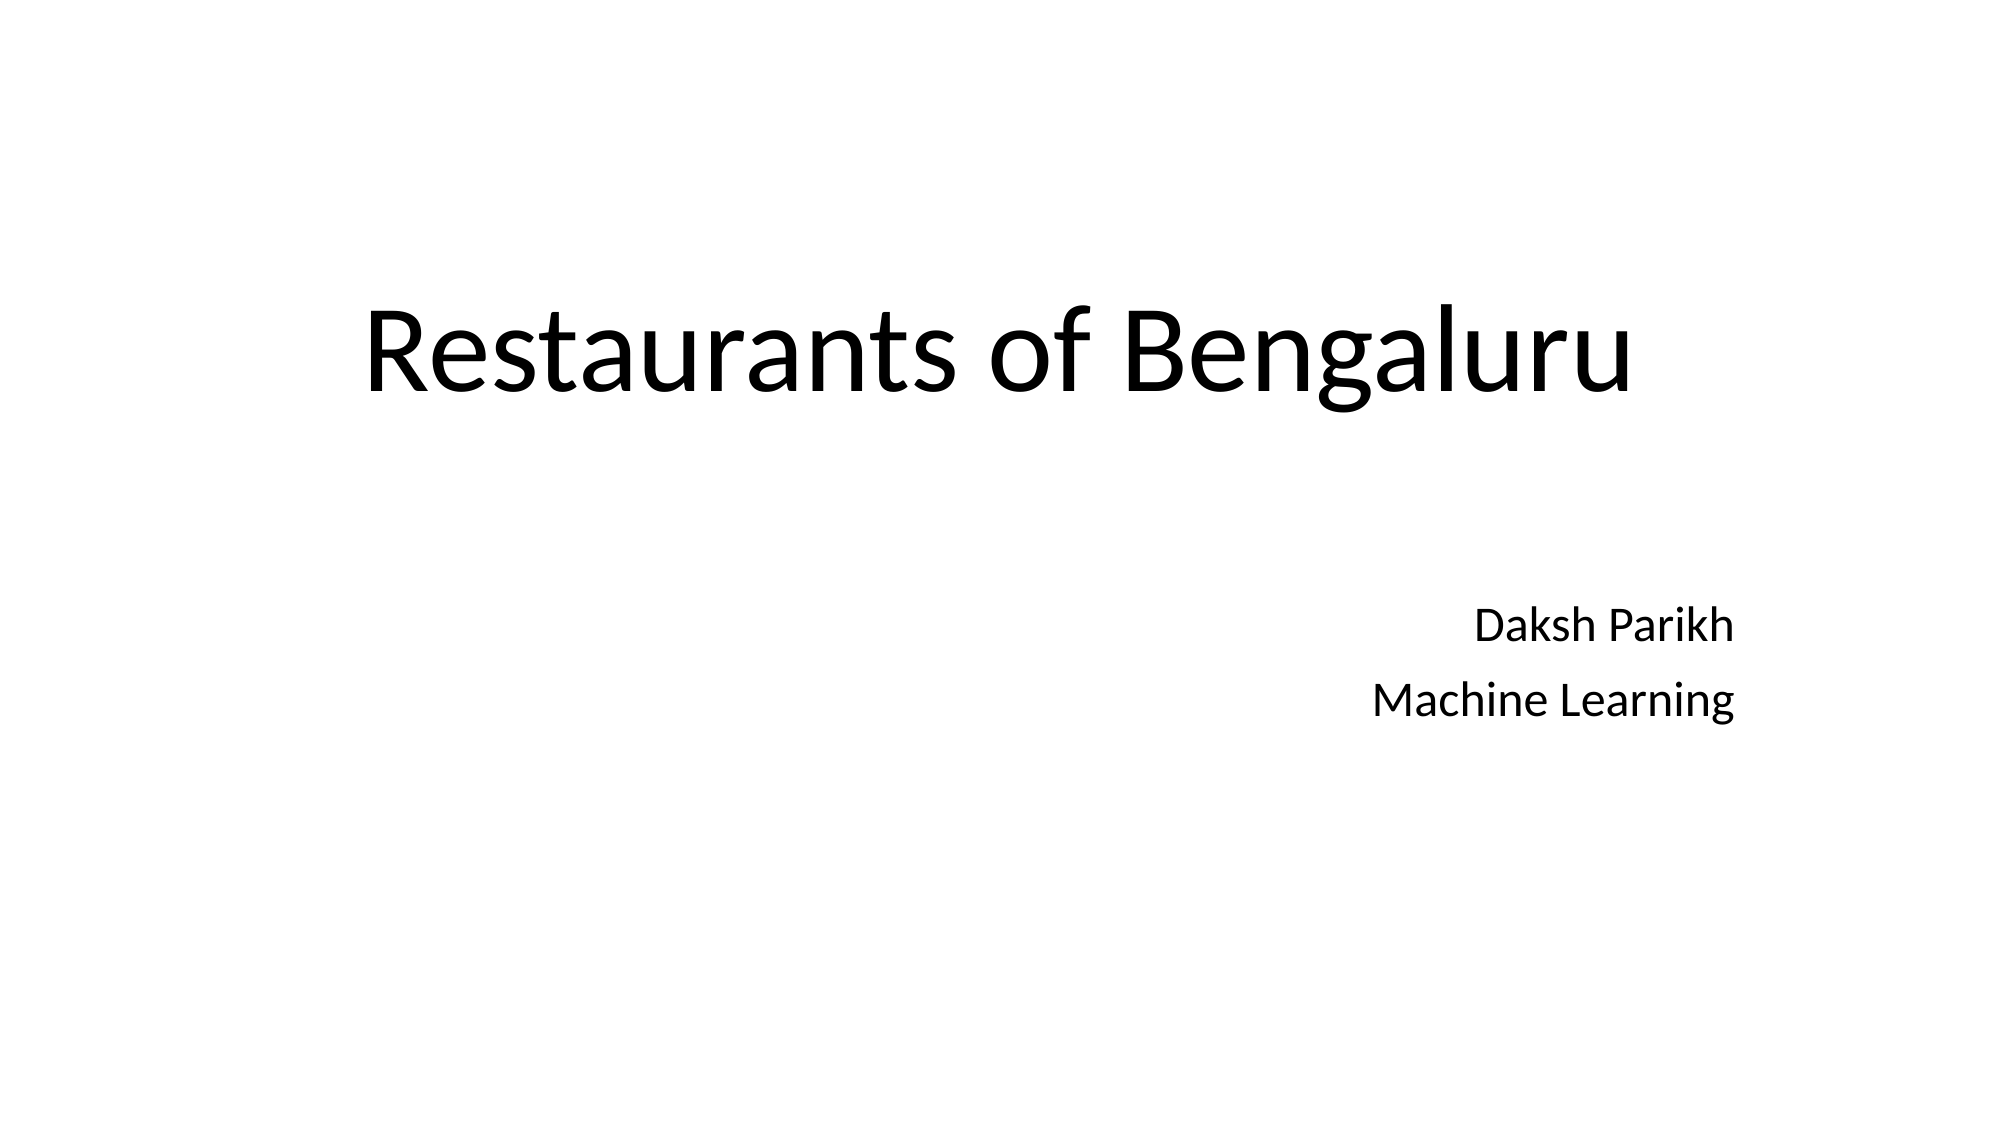

# Restaurants of Bengaluru
Daksh Parikh
Machine Learning